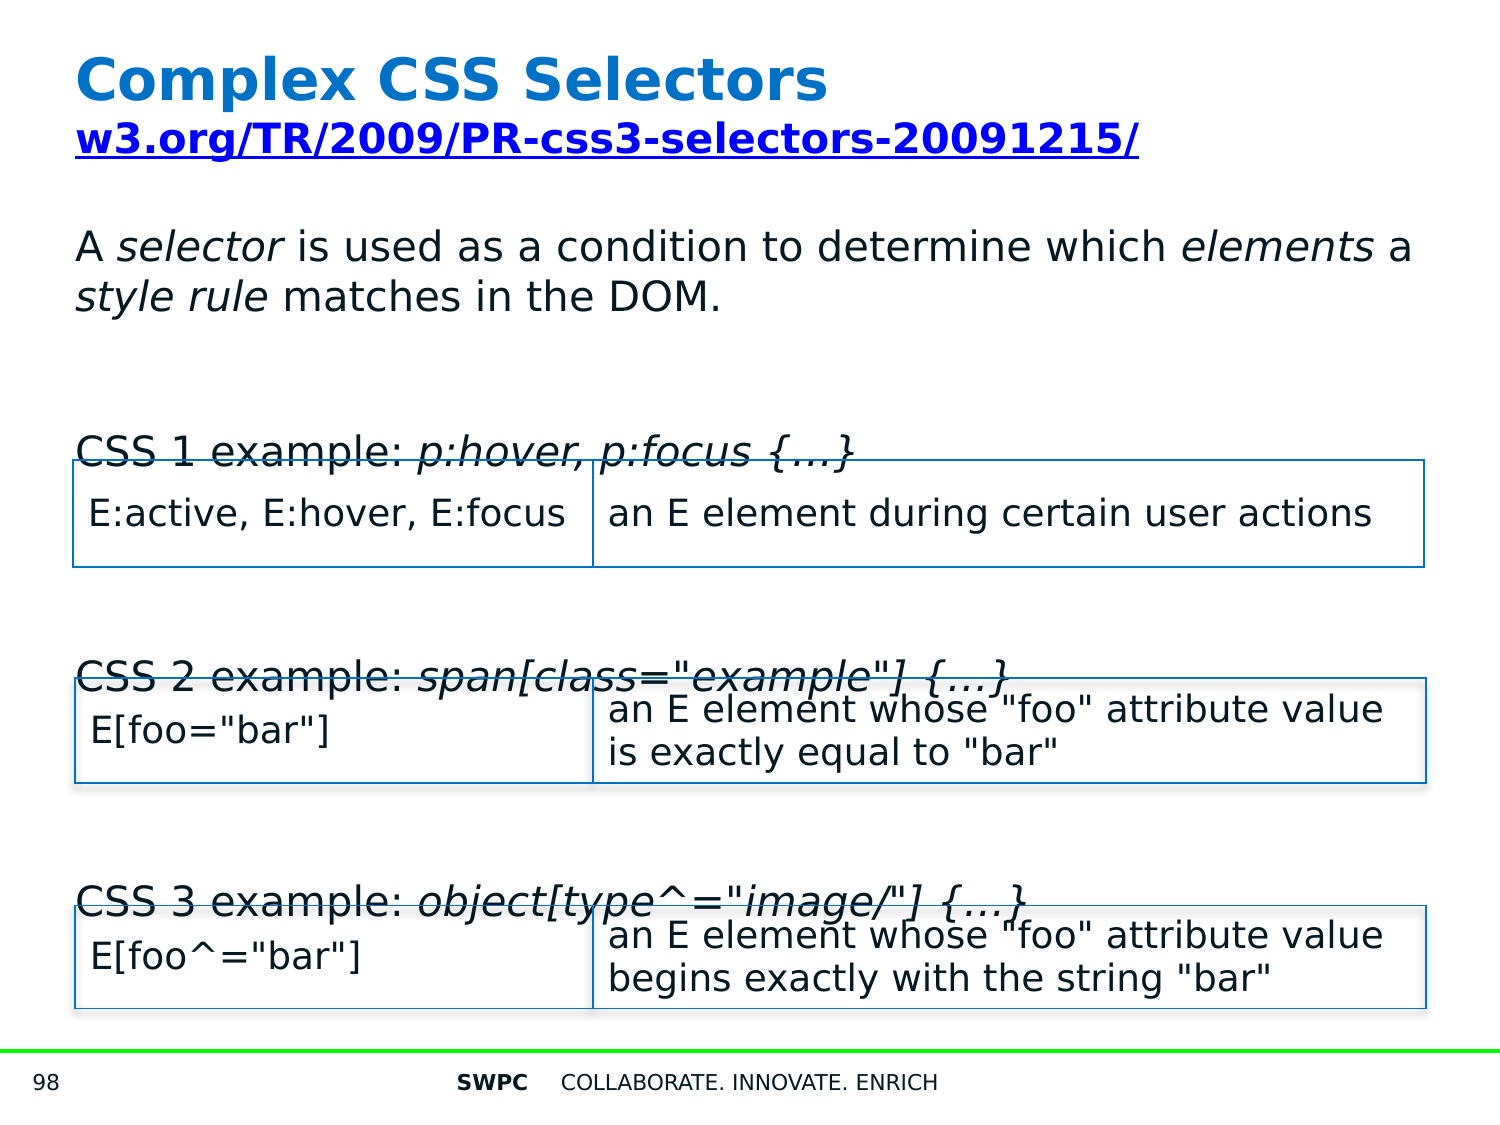

# Complex CSS Selectors w3.org/TR/2009/PR-css3-selectors-20091215/
A selector is used as a condition to determine which elements a style rule matches in the DOM.

CSS 1 example: p:hover, p:focus {…}

CSS 2 example: span[class="example"] {…}

CSS 3 example: object[type^="image/"] {…}
| E:active, E:hover, E:focus | an E element during certain user actions |
| --- | --- |
| E[foo="bar"] | an E element whose "foo" attribute value is exactly equal to "bar" |
| --- | --- |
| E[foo^="bar"] | an E element whose "foo" attribute value begins exactly with the string "bar" |
| --- | --- |
SWPC
COLLABORATE. INNOVATE. ENRICH
98
98